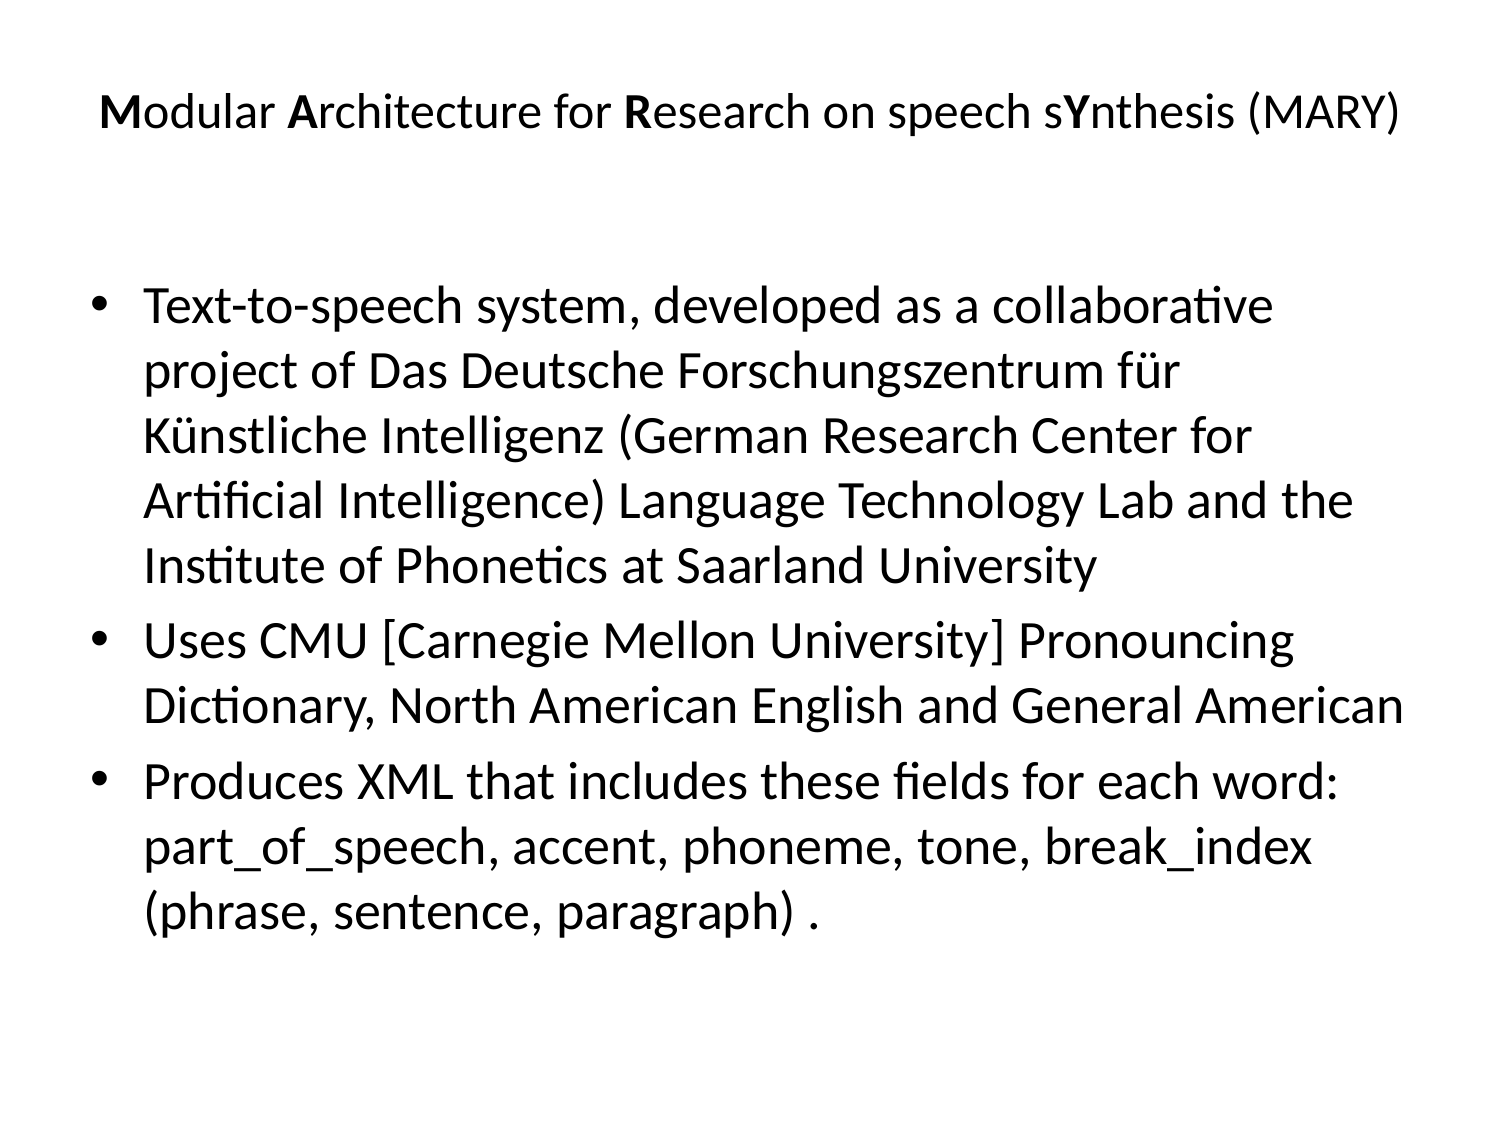

# Modular Architecture for Research on speech sYnthesis (MARY)
Text-to-speech system, developed as a collaborative project of Das Deutsche Forschungszentrum für Künstliche Intelligenz (German Research Center for Artificial Intelligence) Language Technology Lab and the Institute of Phonetics at Saarland University
Uses CMU [Carnegie Mellon University] Pronouncing Dictionary, North American English and General American
Produces XML that includes these fields for each word: part_of_speech, accent, phoneme, tone, break_index (phrase, sentence, paragraph) .